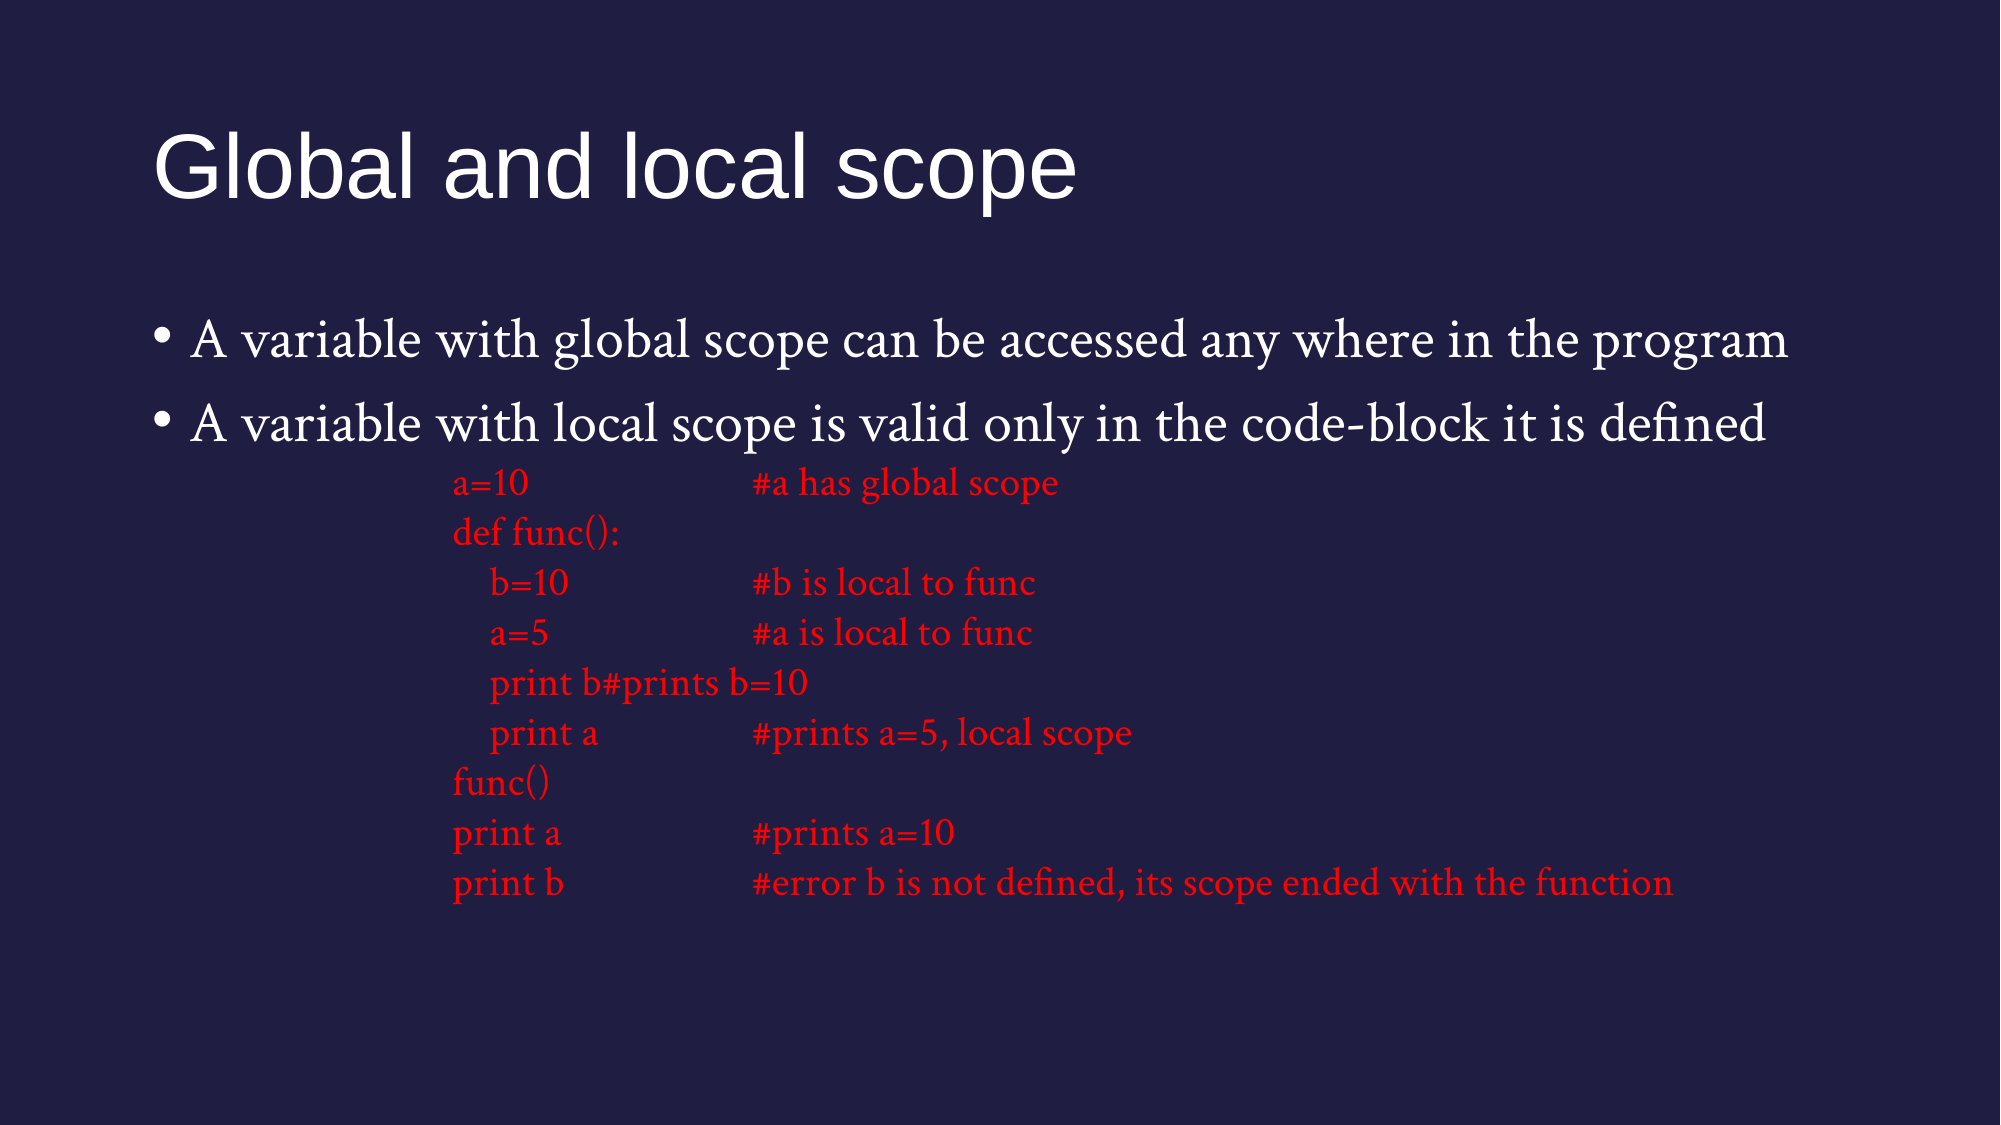

# Global and local scope
A variable with global scope can be accessed any where in the program
A variable with local scope is valid only in the code-block it is defined
		a=10		#a has global scope
		def func():
		    b=10		#b is local to func
		    a=5		#a is local to func
		    print b	#prints b=10
		    print a		#prints a=5, local scope
		func()
		print a		#prints a=10
		print b		#error b is not defined, its scope ended with the function